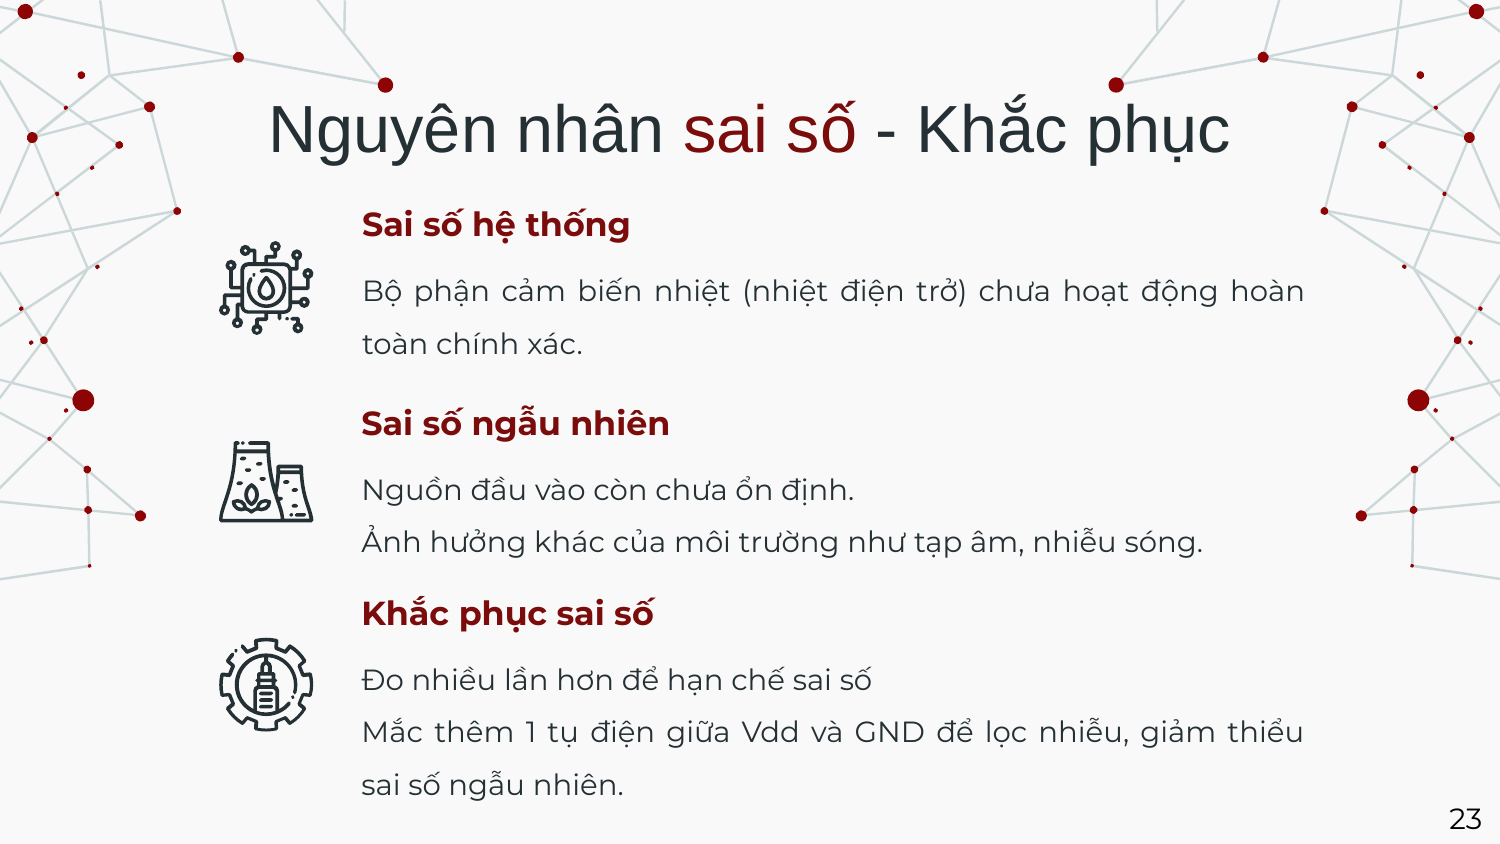

# Nguyên nhân sai số - Khắc phục
Sai số hệ thống
Bộ phận cảm biến nhiệt (nhiệt điện trở) chưa hoạt động hoàn toàn chính xác.

Sai số ngẫu nhiên
Nguồn đầu vào còn chưa ổn định.
Ảnh hưởng khác của môi trường như tạp âm, nhiễu sóng.

Khắc phục sai số
Đo nhiều lần hơn để hạn chế sai số
Mắc thêm 1 tụ điện giữa Vdd và GND để lọc nhiễu, giảm thiểu sai số ngẫu nhiên.

23